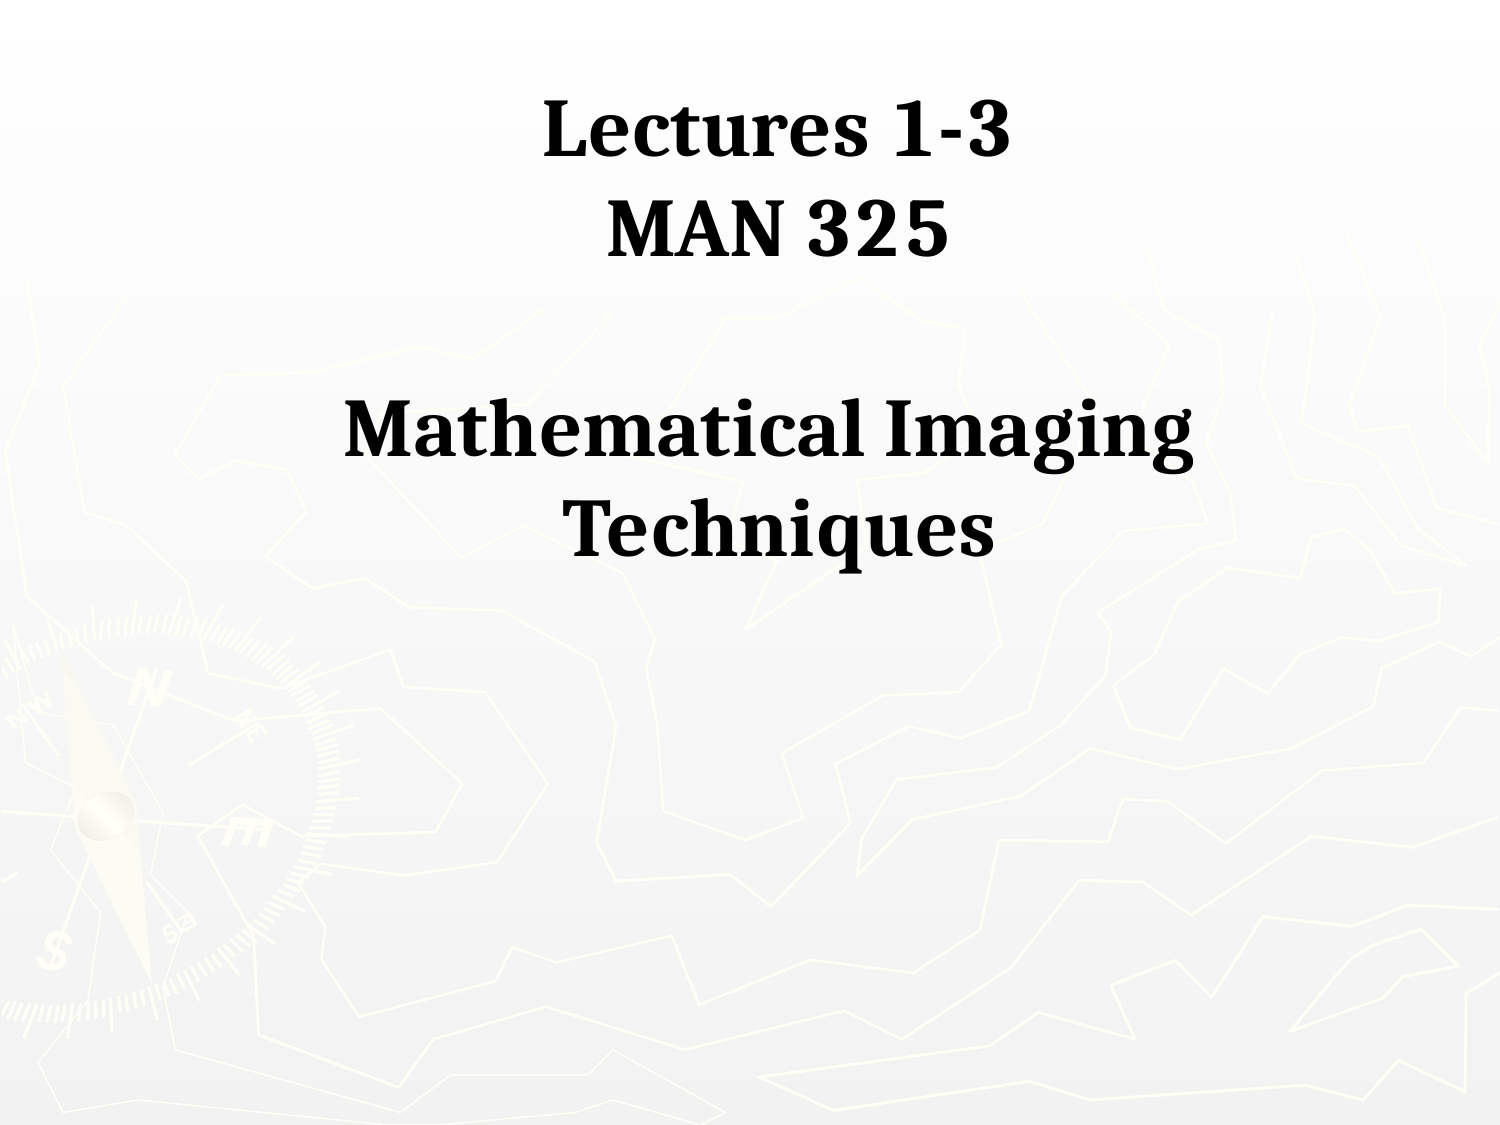

# Lectures 1-3 MAN 325 Mathematical Imaging Techniques